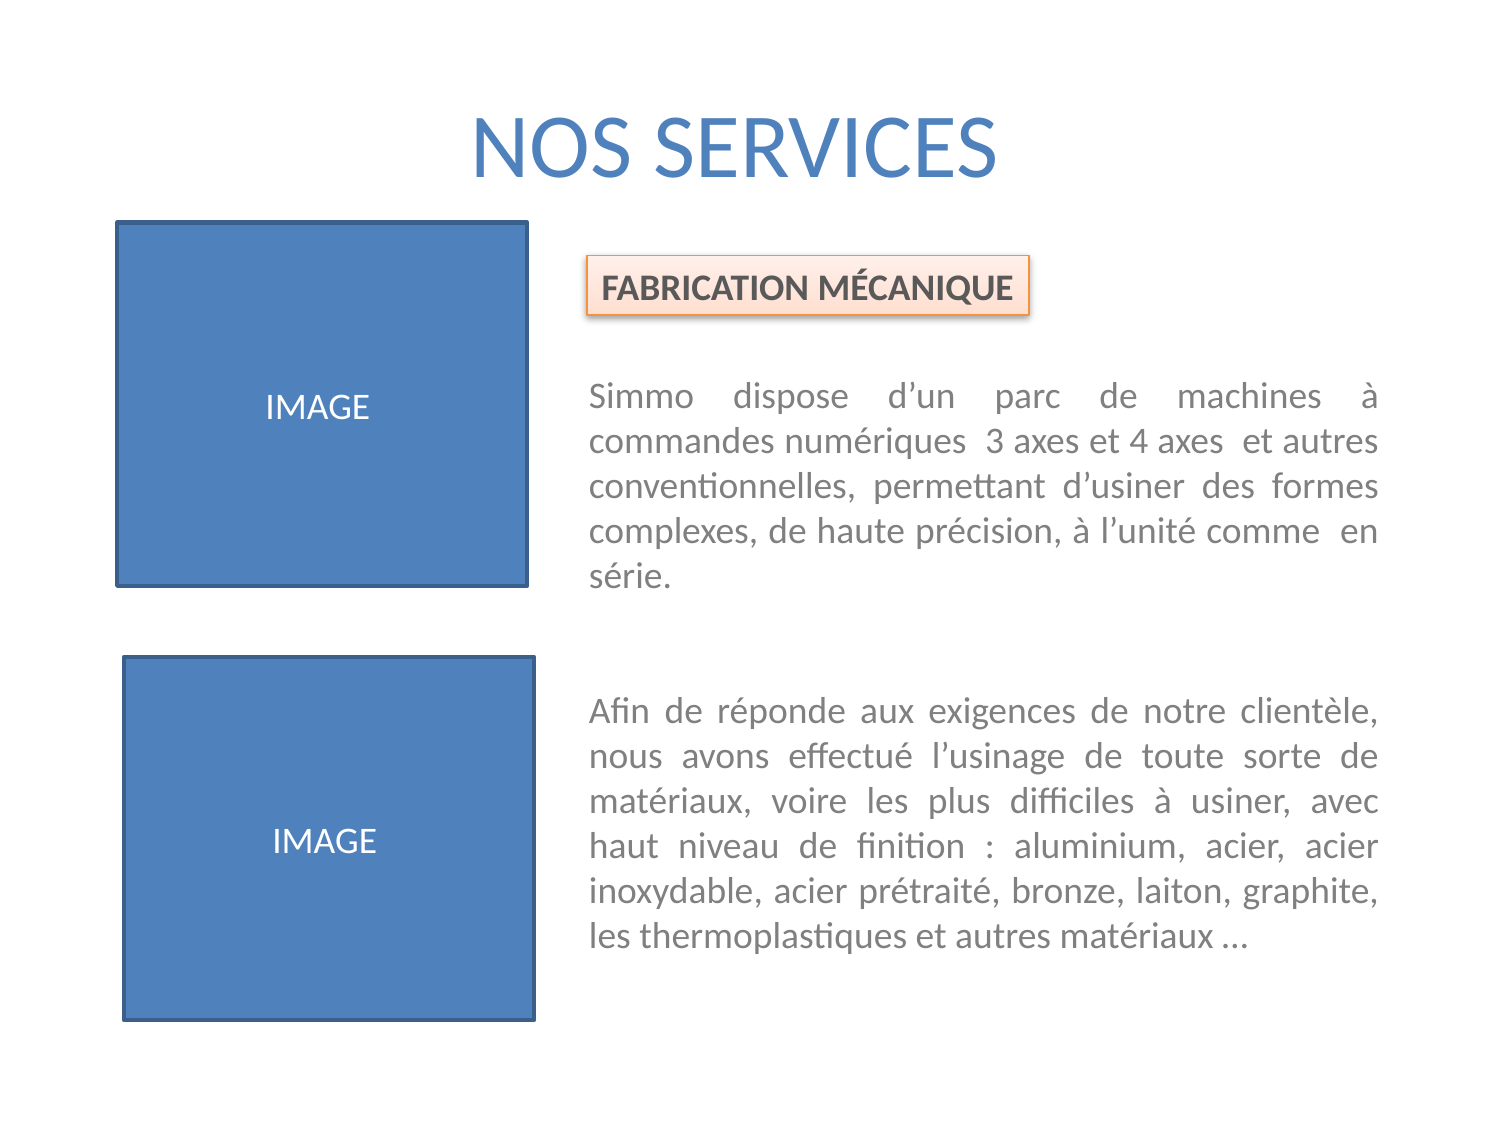

# NOS SERVICES
IMAGE
FABRICATION MÉCANIQUE
Simmo dispose d’un parc de machines à commandes numériques  3 axes et 4 axes  et autres conventionnelles, permettant d’usiner des formes complexes, de haute précision, à l’unité comme  en série.

Afin de réponde aux exigences de notre clientèle, nous avons effectué l’usinage de toute sorte de matériaux, voire les plus difficiles à usiner, avec haut niveau de finition : aluminium, acier, acier inoxydable, acier prétraité, bronze, laiton, graphite, les thermoplastiques et autres matériaux …

IMAGE